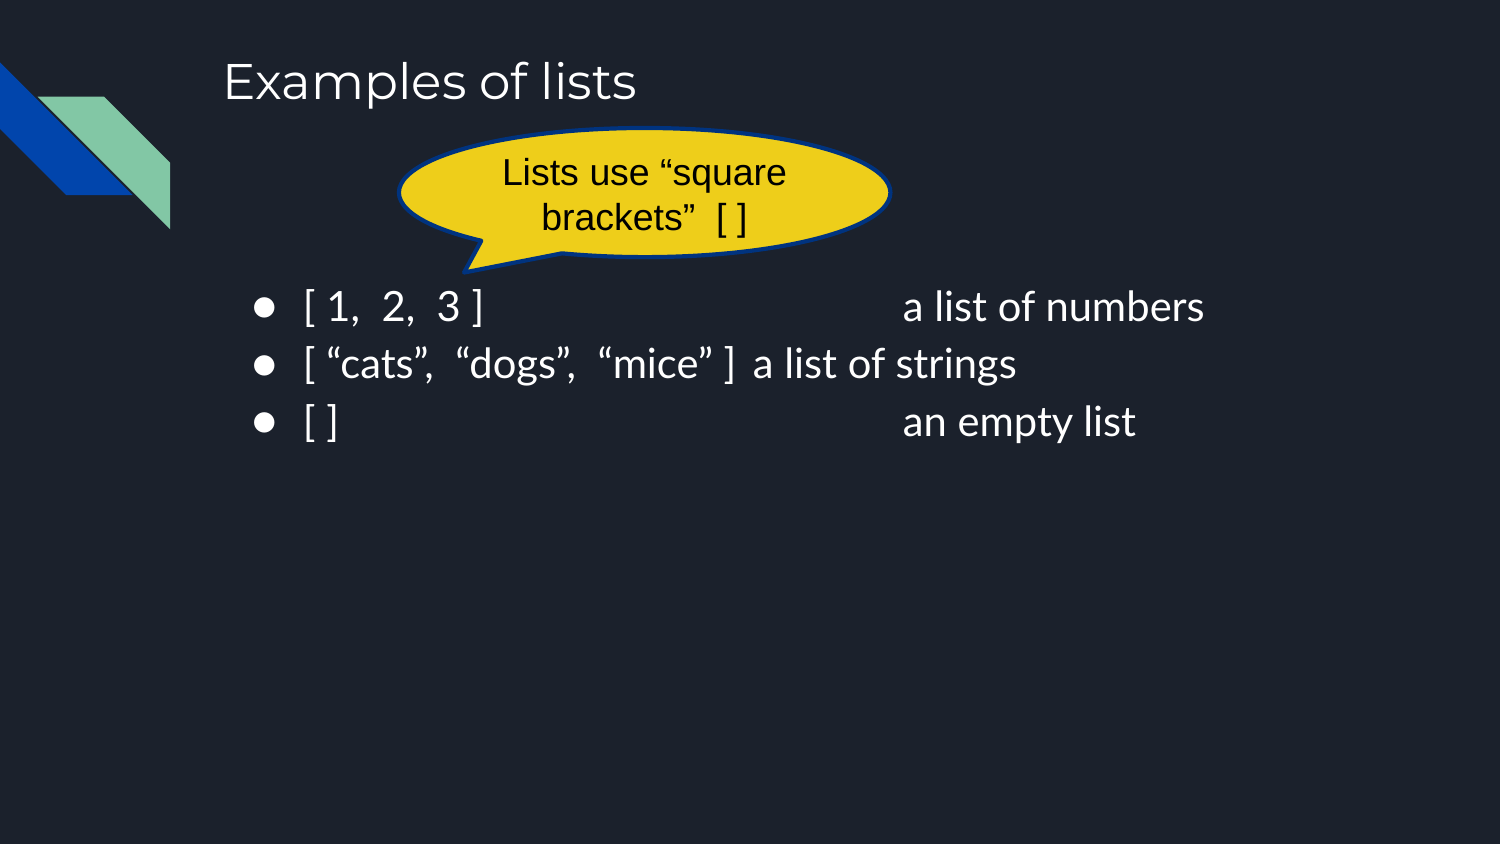

# Examples of lists
Lists use “square brackets”  [ ]
[ 1,  2,  3 ] 			a list of numbers
[ “cats”,  “dogs”,  “mice” ]	a list of strings
[ ]				an empty list